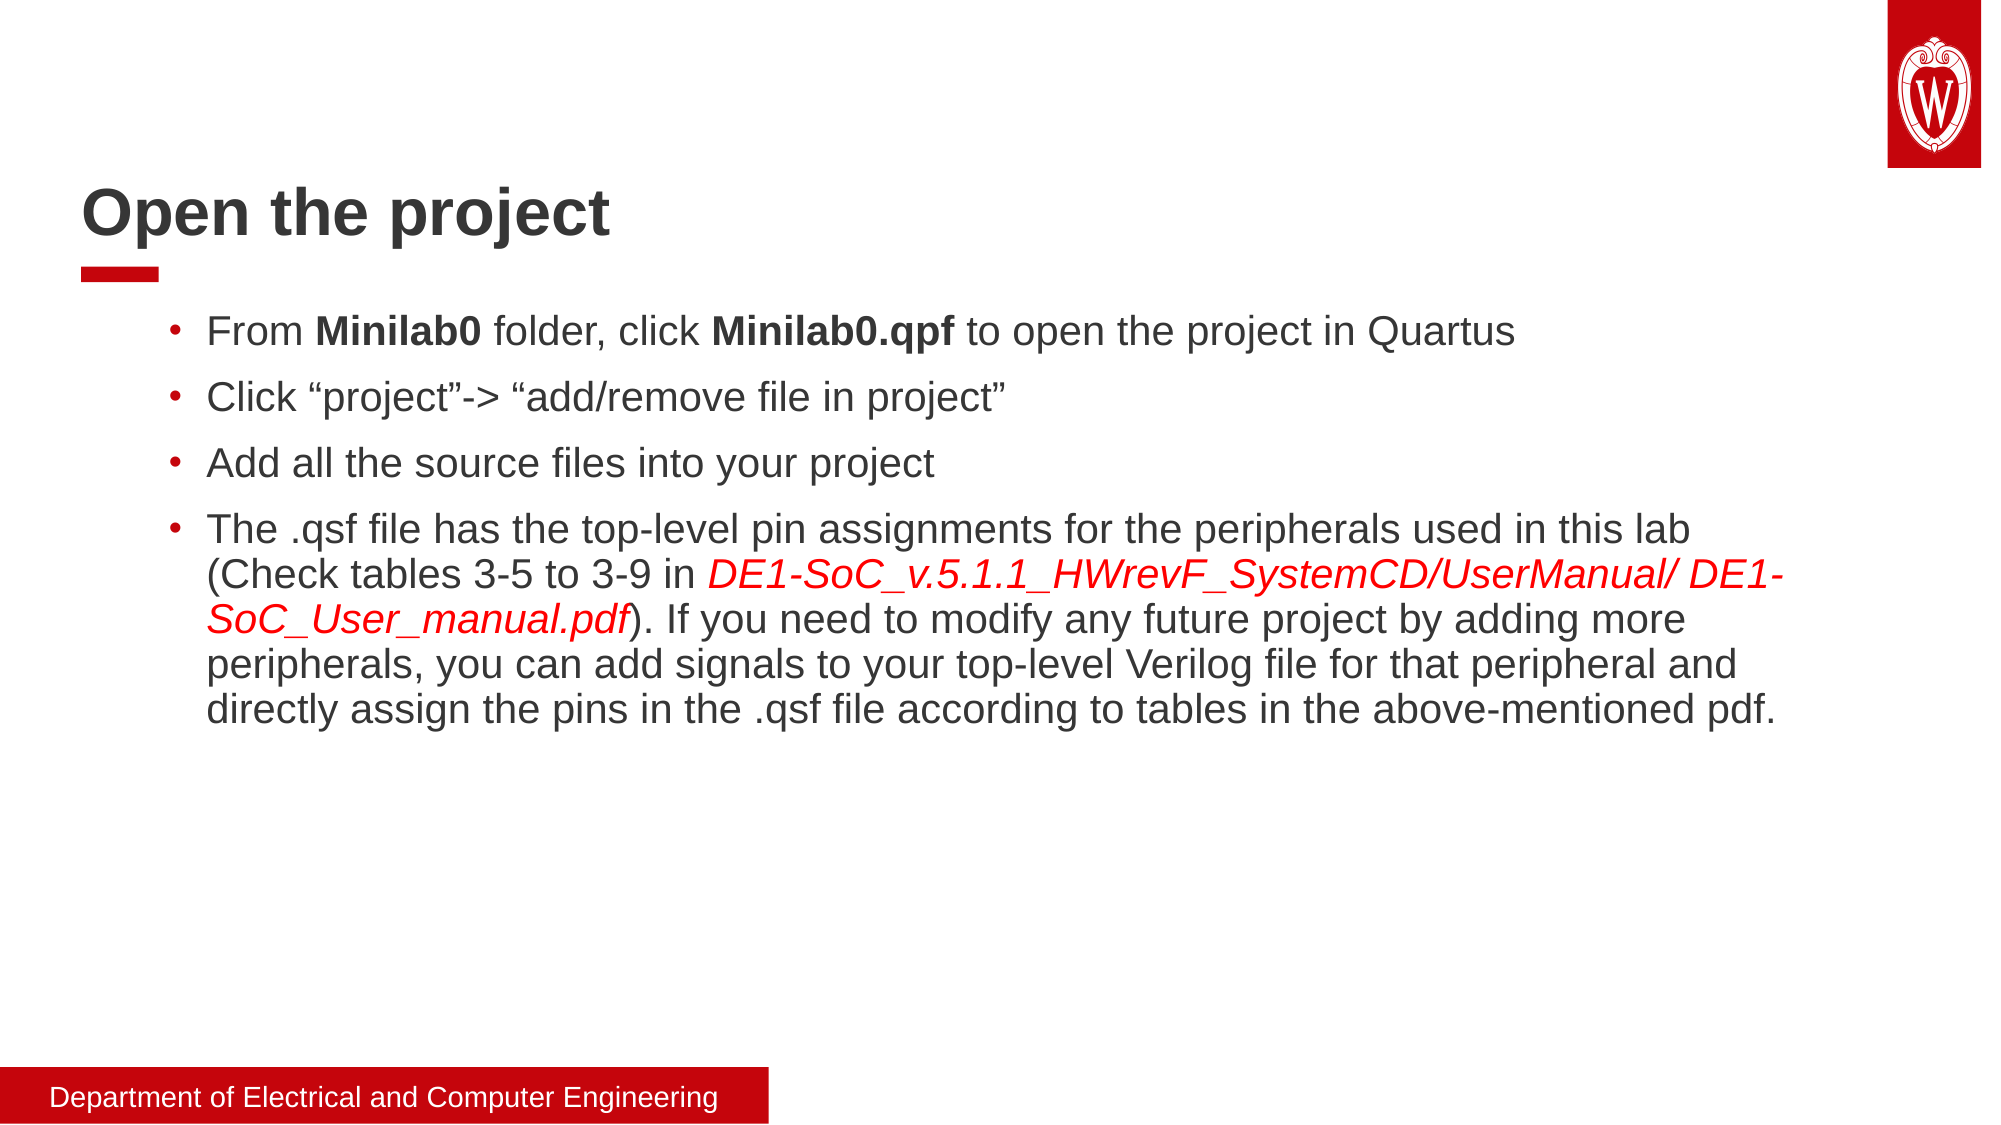

# Open the project
From Minilab0 folder, click Minilab0.qpf to open the project in Quartus
Click “project”-> “add/remove file in project”
Add all the source files into your project
The .qsf file has the top-level pin assignments for the peripherals used in this lab (Check tables 3-5 to 3-9 in DE1-SoC_v.5.1.1_HWrevF_SystemCD/UserManual/ DE1-SoC_User_manual.pdf). If you need to modify any future project by adding more peripherals, you can add signals to your top-level Verilog file for that peripheral and directly assign the pins in the .qsf file according to tables in the above-mentioned pdf.
Department of Electrical and Computer Engineering